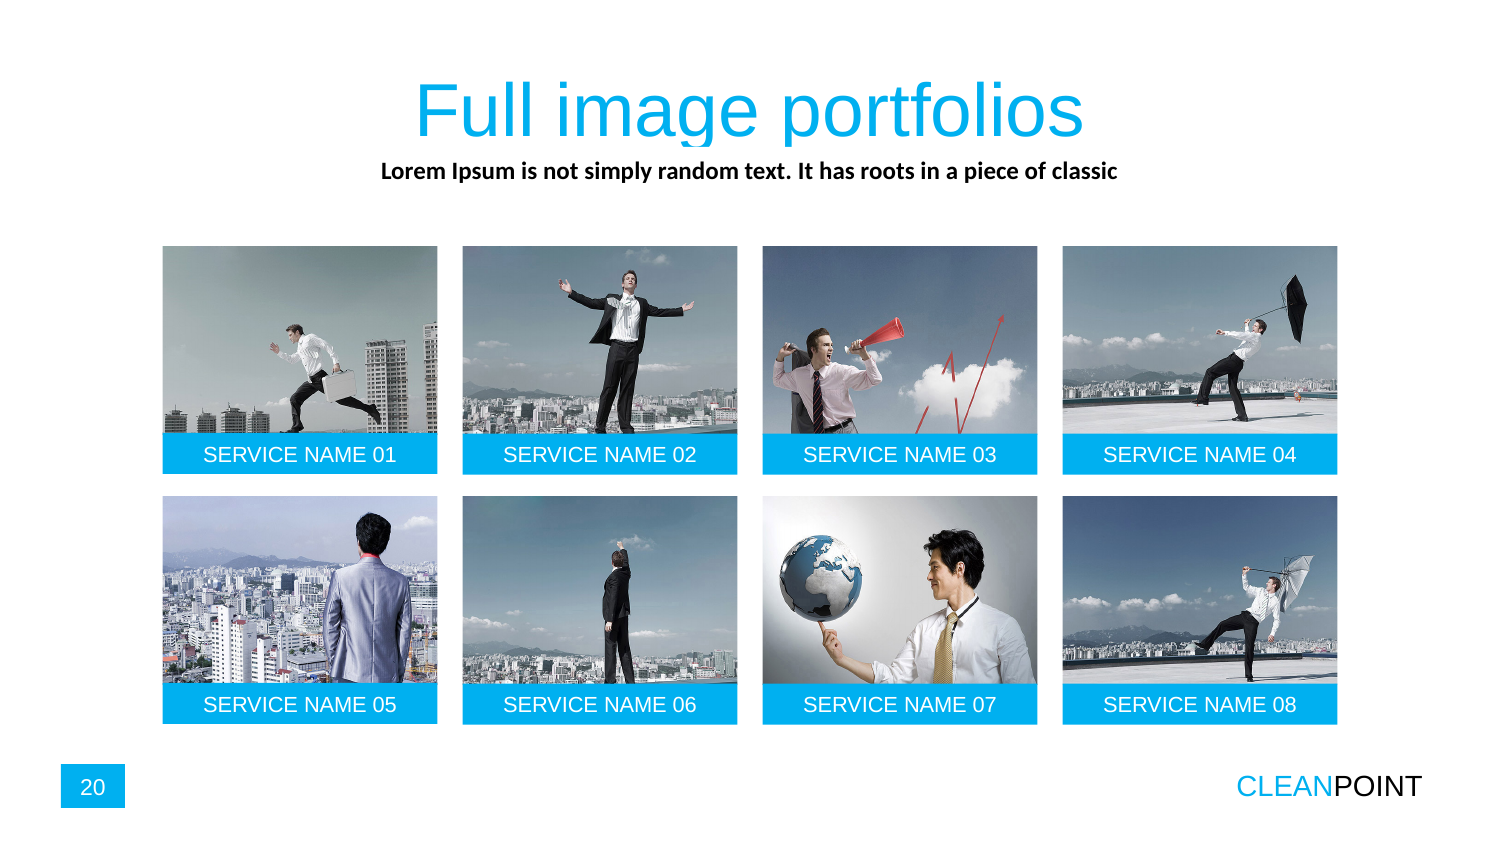

# Full image portfolios
Lorem Ipsum is not simply random text. It has roots in a piece of classic

SERVICE NAME 01

SERVICE NAME 02

SERVICE NAME 03

SERVICE NAME 04

SERVICE NAME 05

SERVICE NAME 06

SERVICE NAME 07

SERVICE NAME 08
CLEANPOINT
20